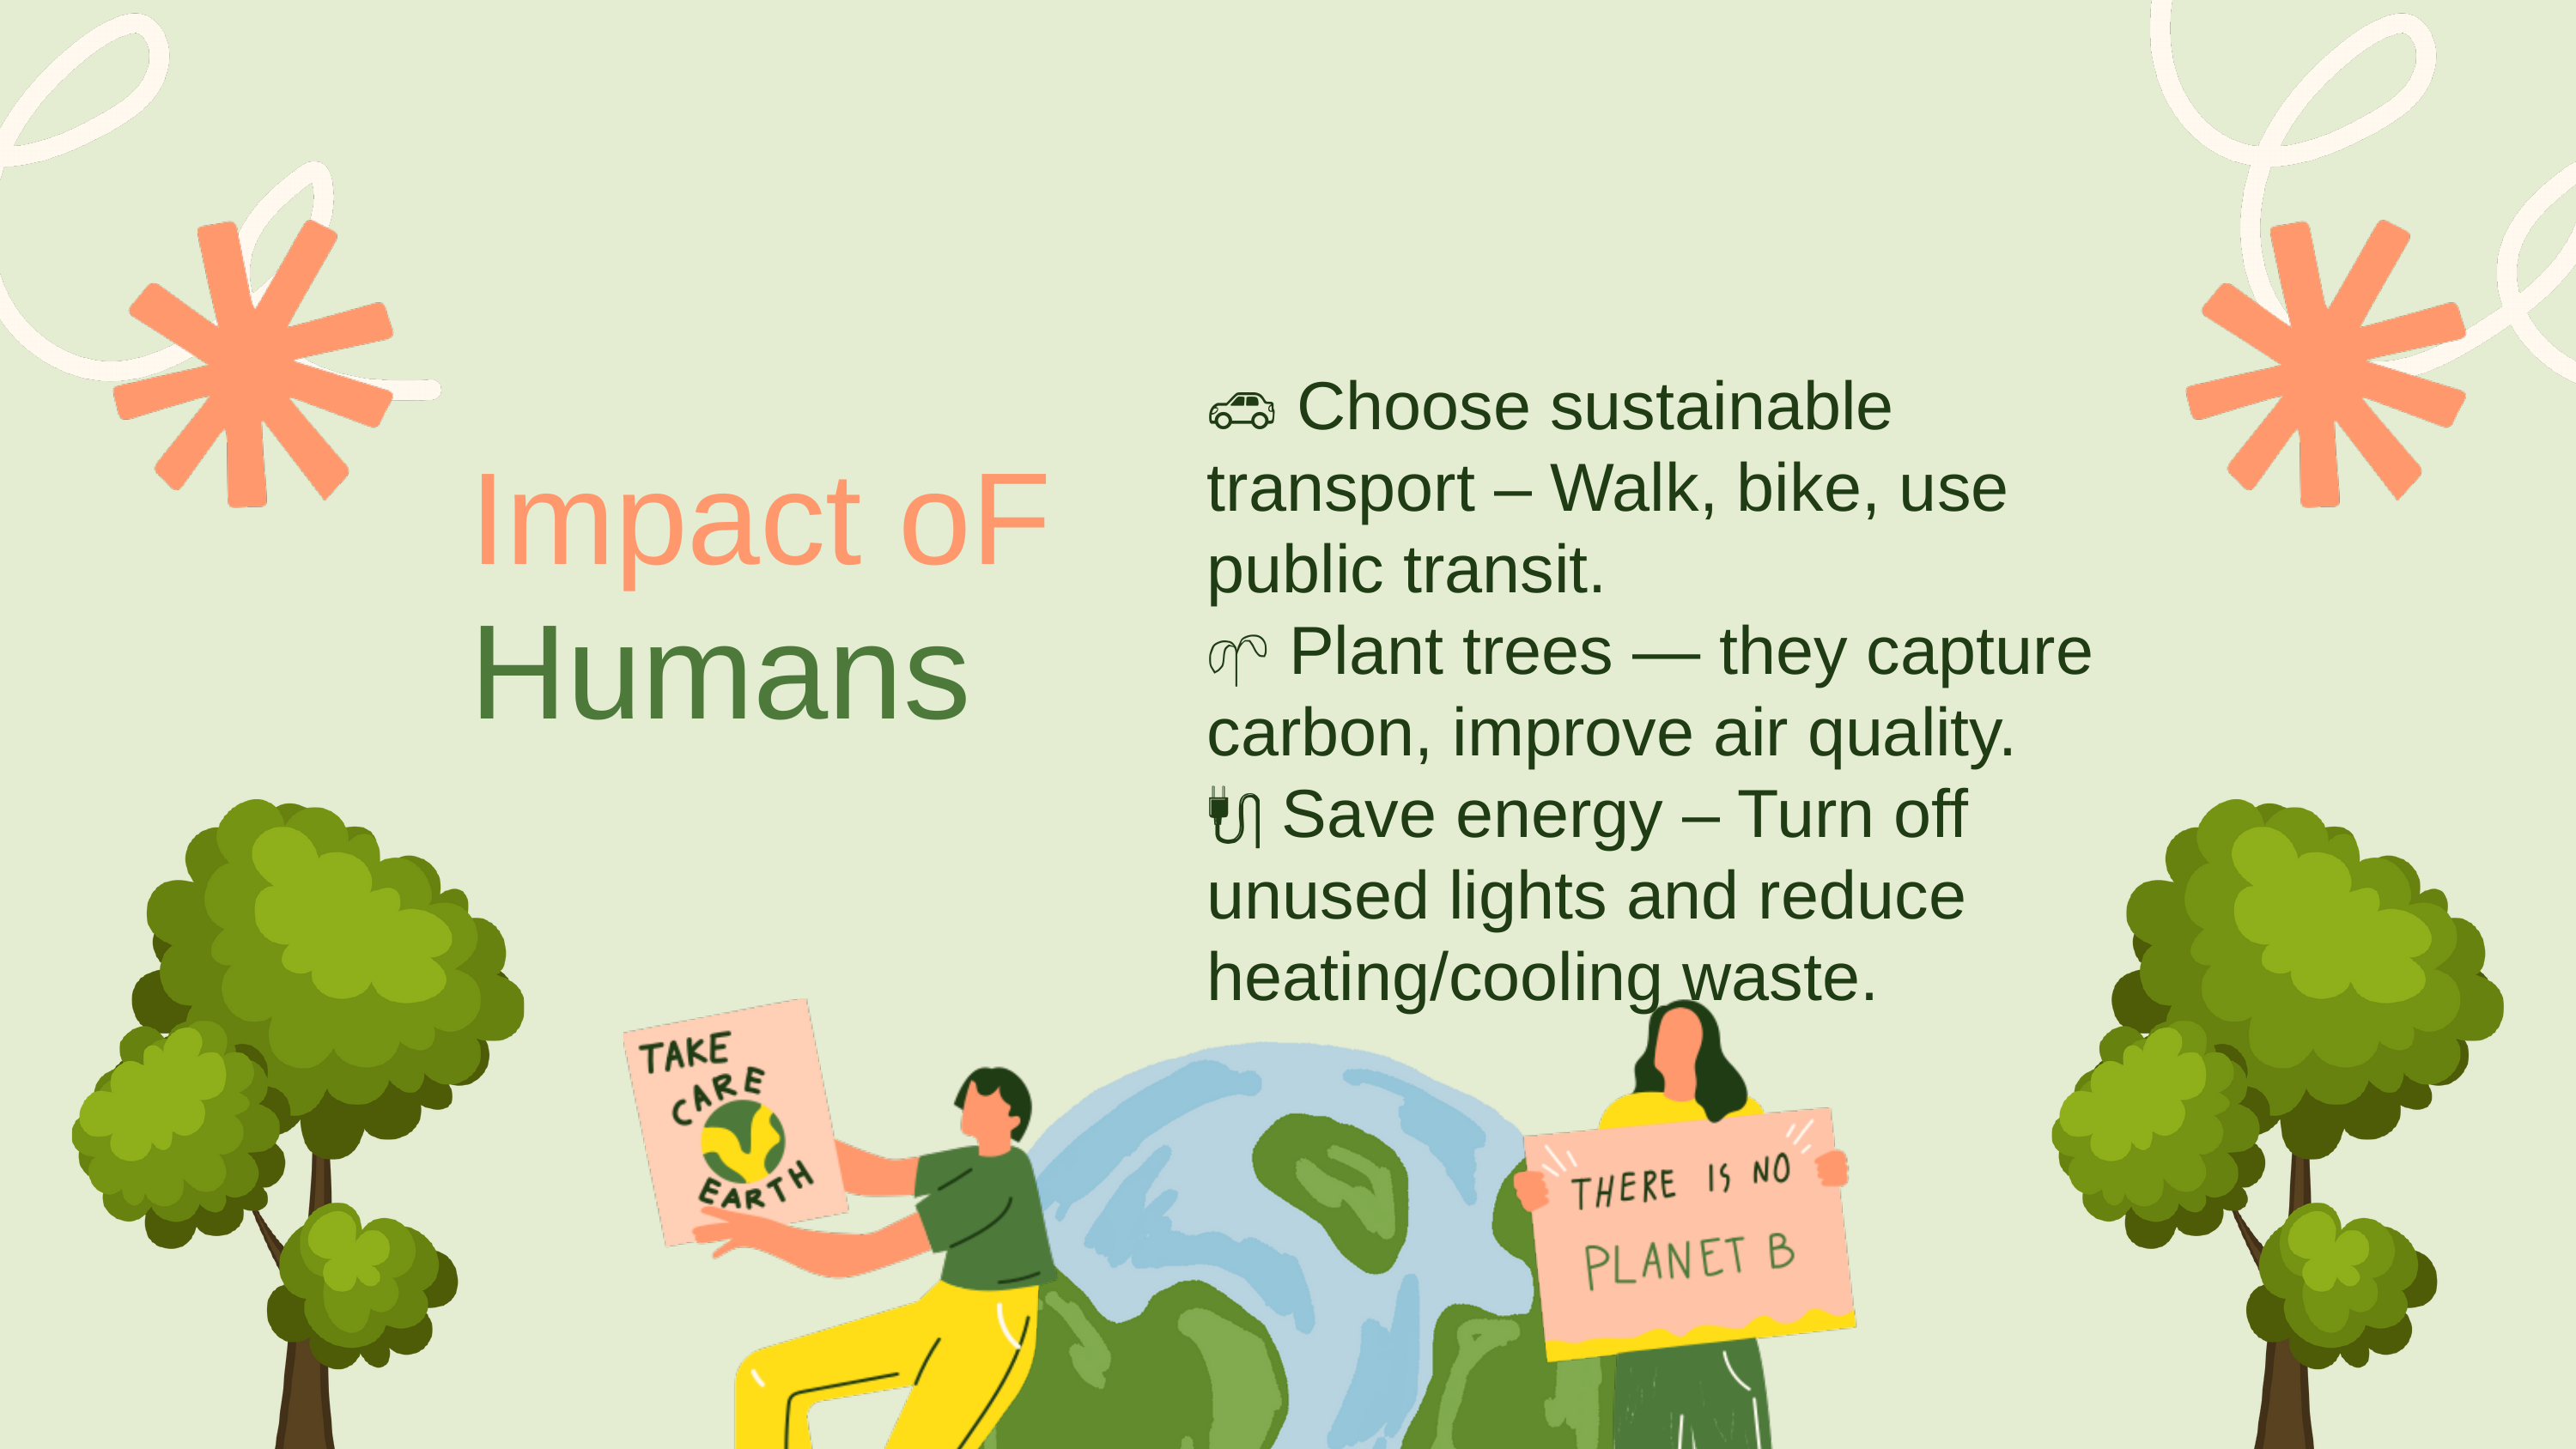

🚗 Choose sustainable transport – Walk, bike, use public transit.
🌱 Plant trees — they capture carbon, improve air quality.
🔌 Save energy – Turn off unused lights and reduce heating/cooling waste.

Impact oF
Humans